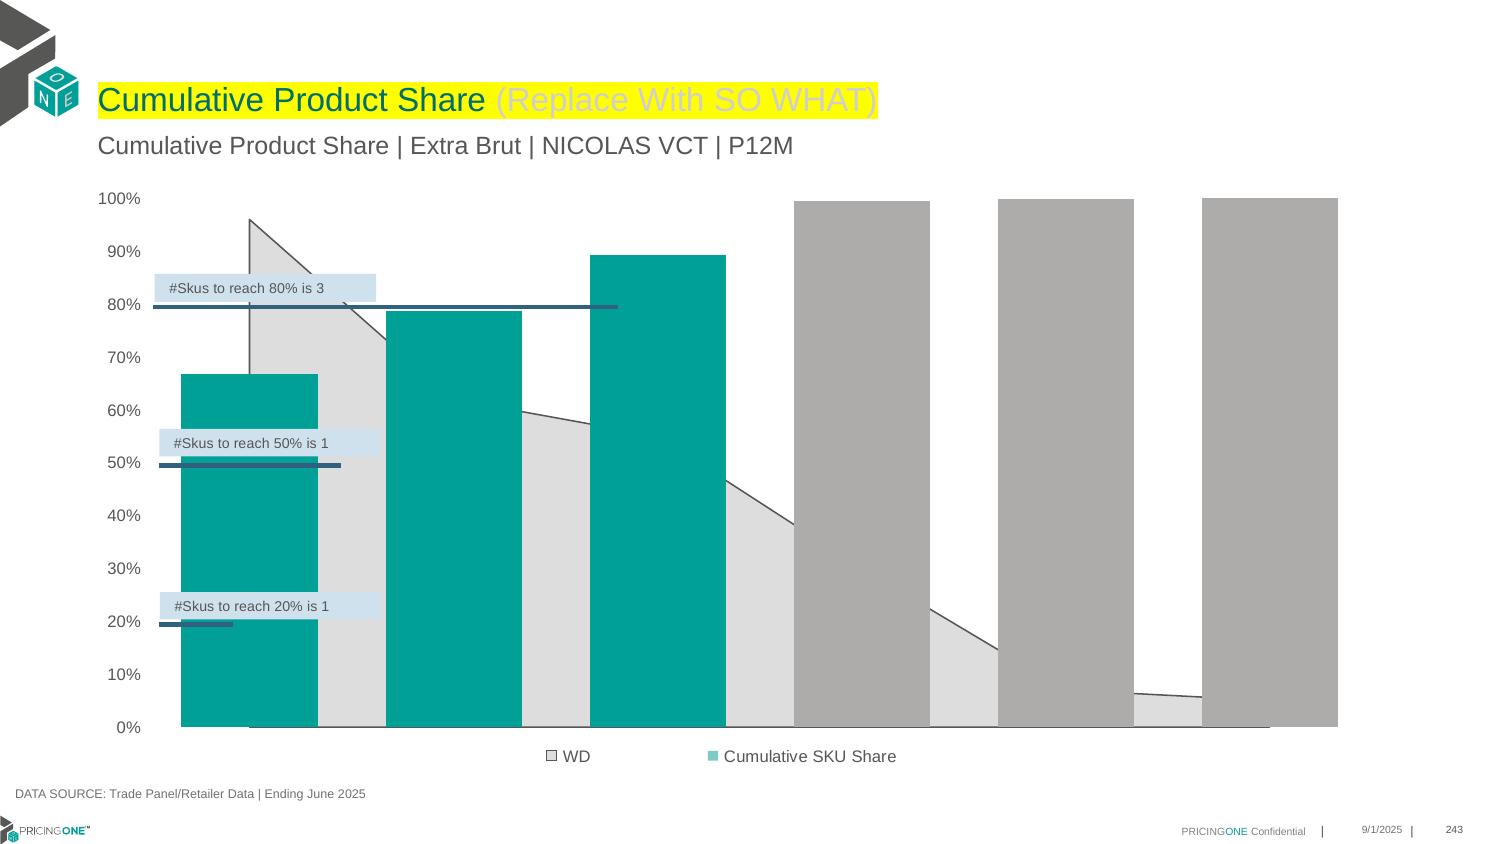

# Cumulative Product Share (Replace With SO WHAT)
Cumulative Product Share | Extra Brut | NICOLAS VCT | P12M

### Chart

| Category | WD | Cumulative SKU Share |
|---|---|---|
| Nicolas Feu | 0.96 | 0.6679439519588218 |
| Nicolas Feu | 0.62 | 0.7867696120484224 |
| Moët & Chan | 0.55 | 0.8930321227718997 |
| Moët & Chan | 0.3 | 0.9955771613764178 |
| Canard Duch | 0.07 | 0.9991802497378705 |
| Piper Heids | 0.05 | 0.9999999999999999 |
#Skus to reach 80% is 3
#Skus to reach 50% is 1
#Skus to reach 20% is 1
DATA SOURCE: Trade Panel/Retailer Data | Ending June 2025

9/1/2025
243